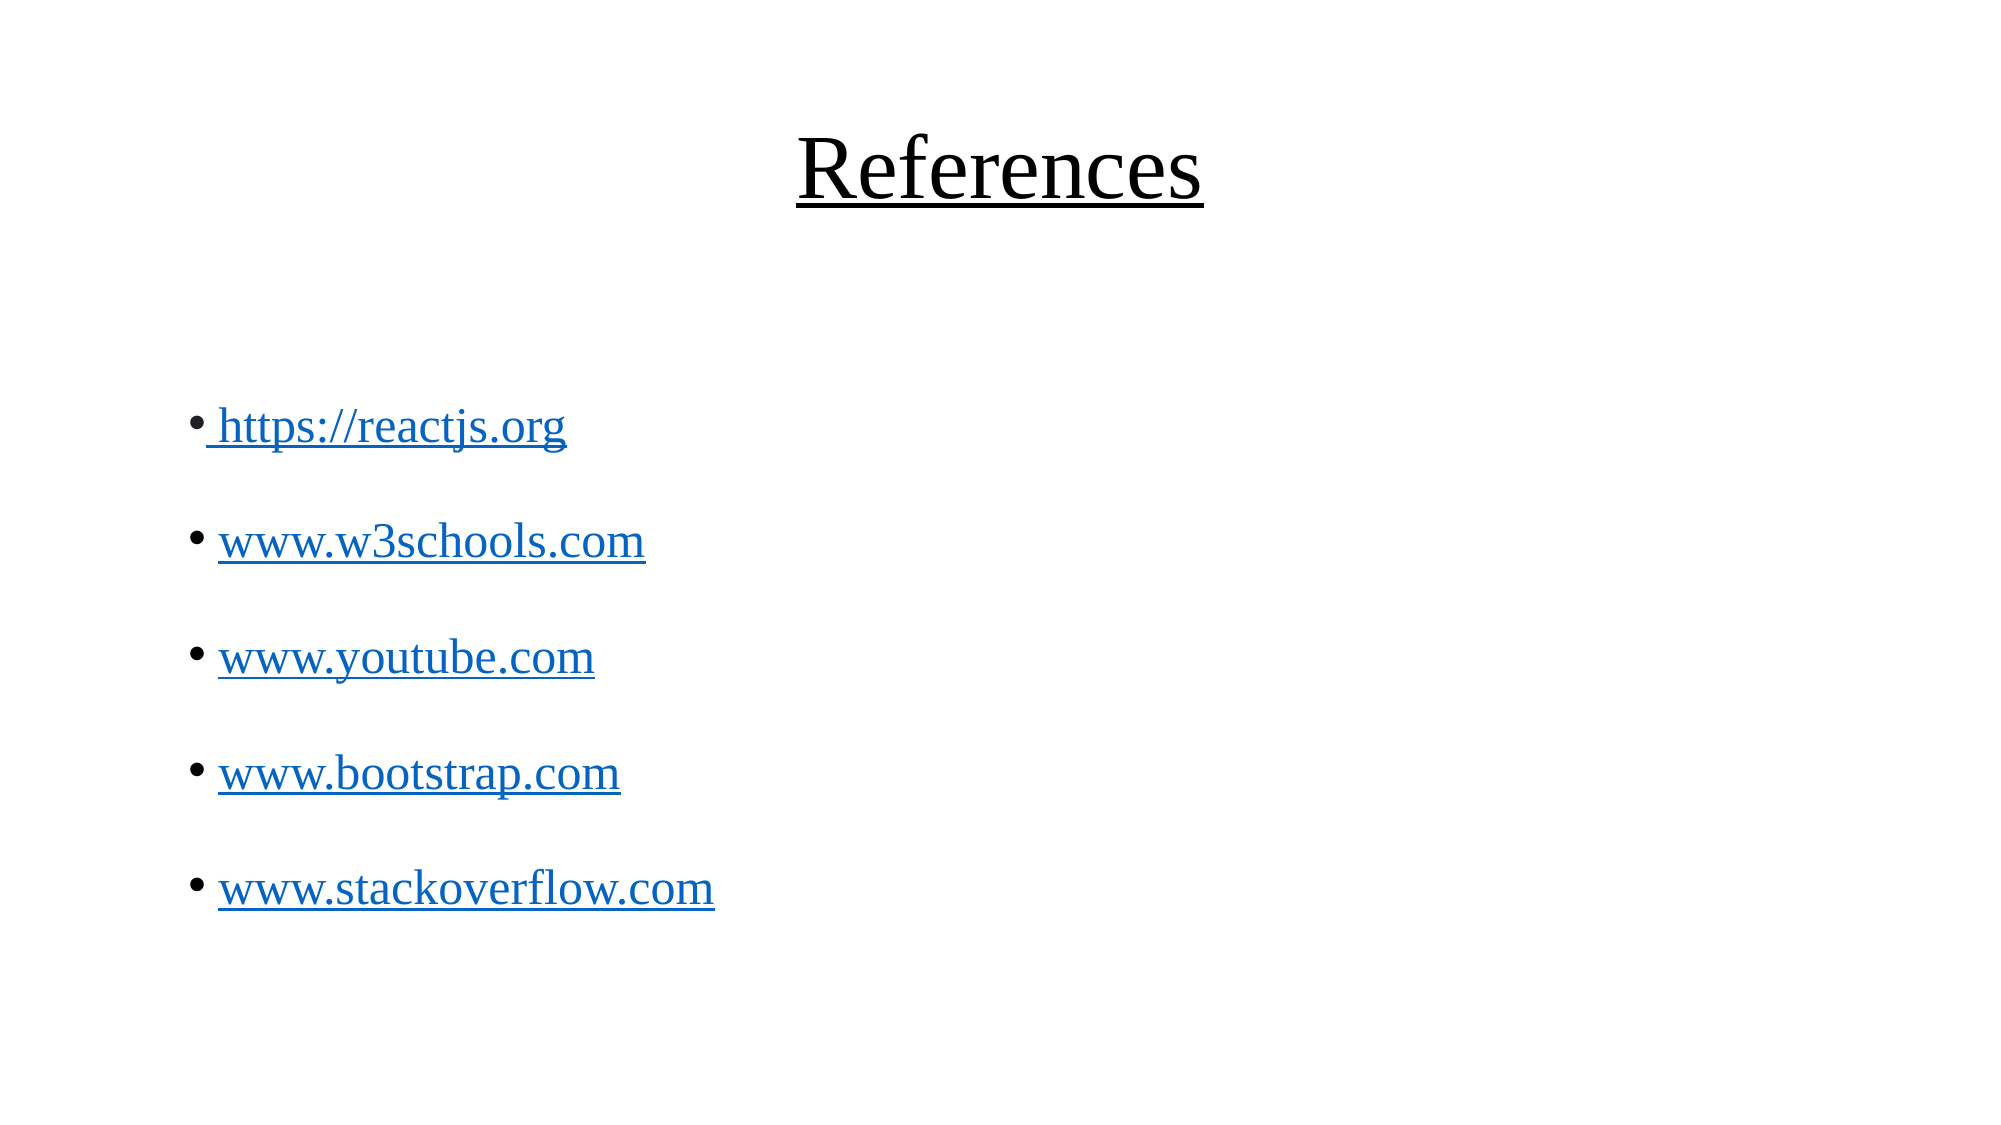

# References

 https://reactjs.org
 www.w3schools.com
 www.youtube.com
 www.bootstrap.com
 www.stackoverflow.com